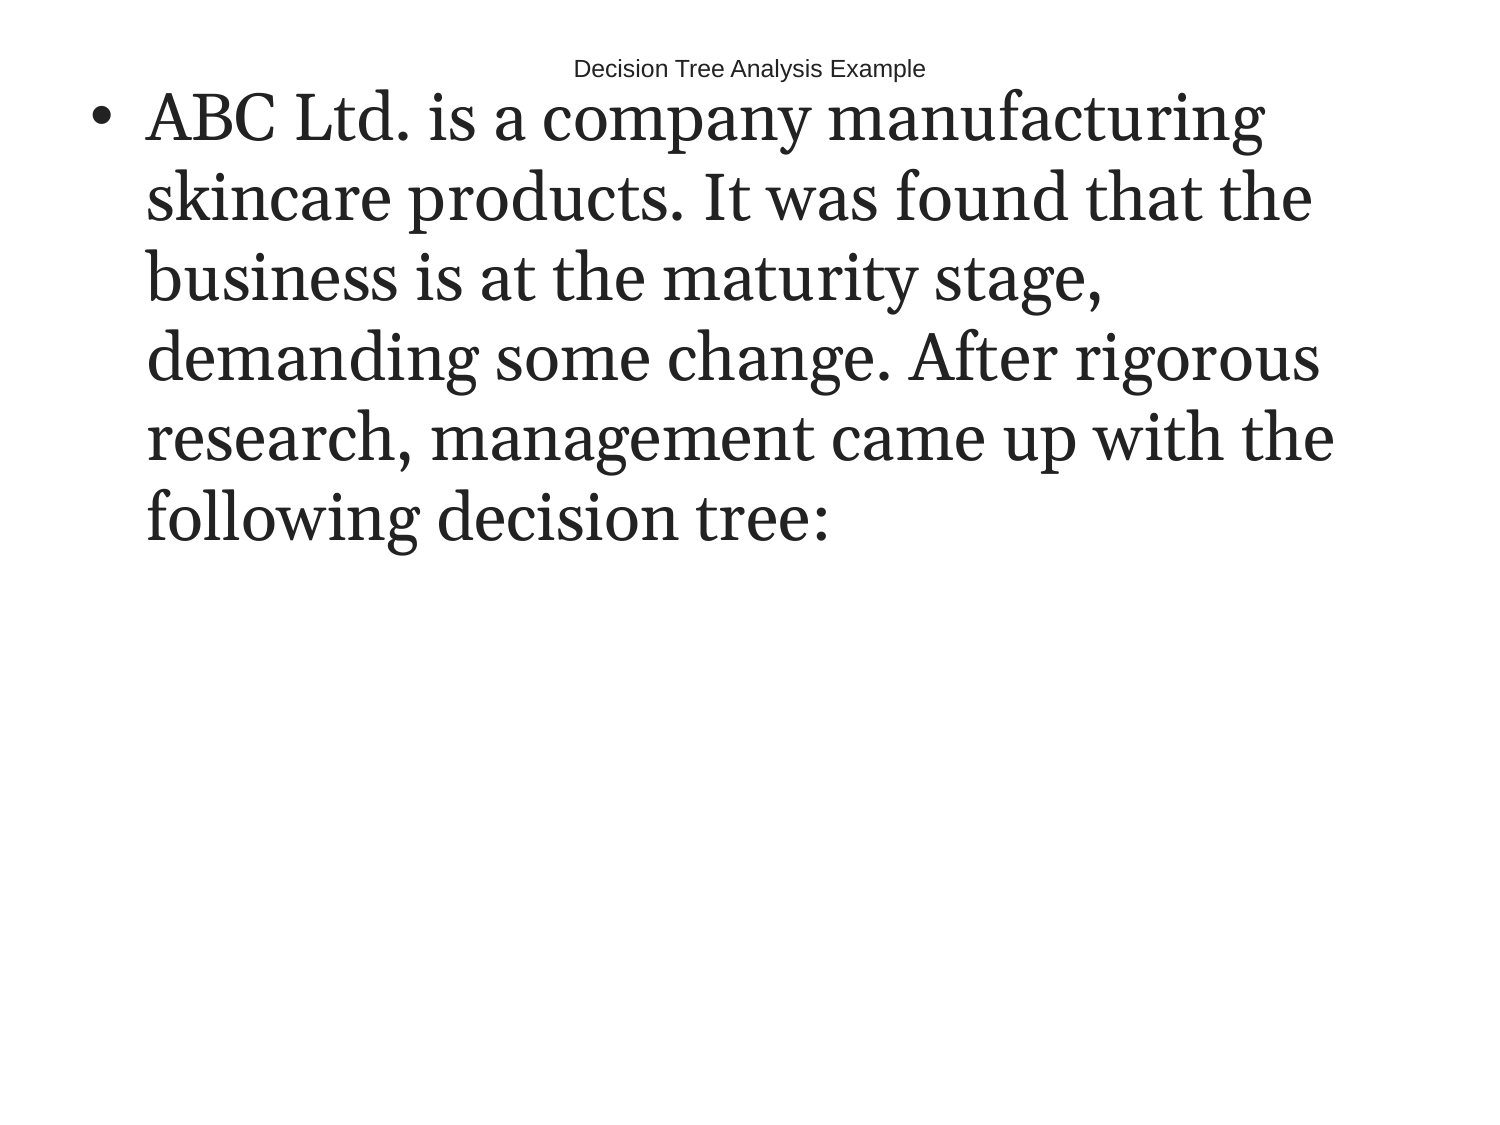

# Decision Tree Analysis Example
ABC Ltd. is a company manufacturing skincare products. It was found that the business is at the maturity stage, demanding some change. After rigorous research, management came up with the following decision tree: